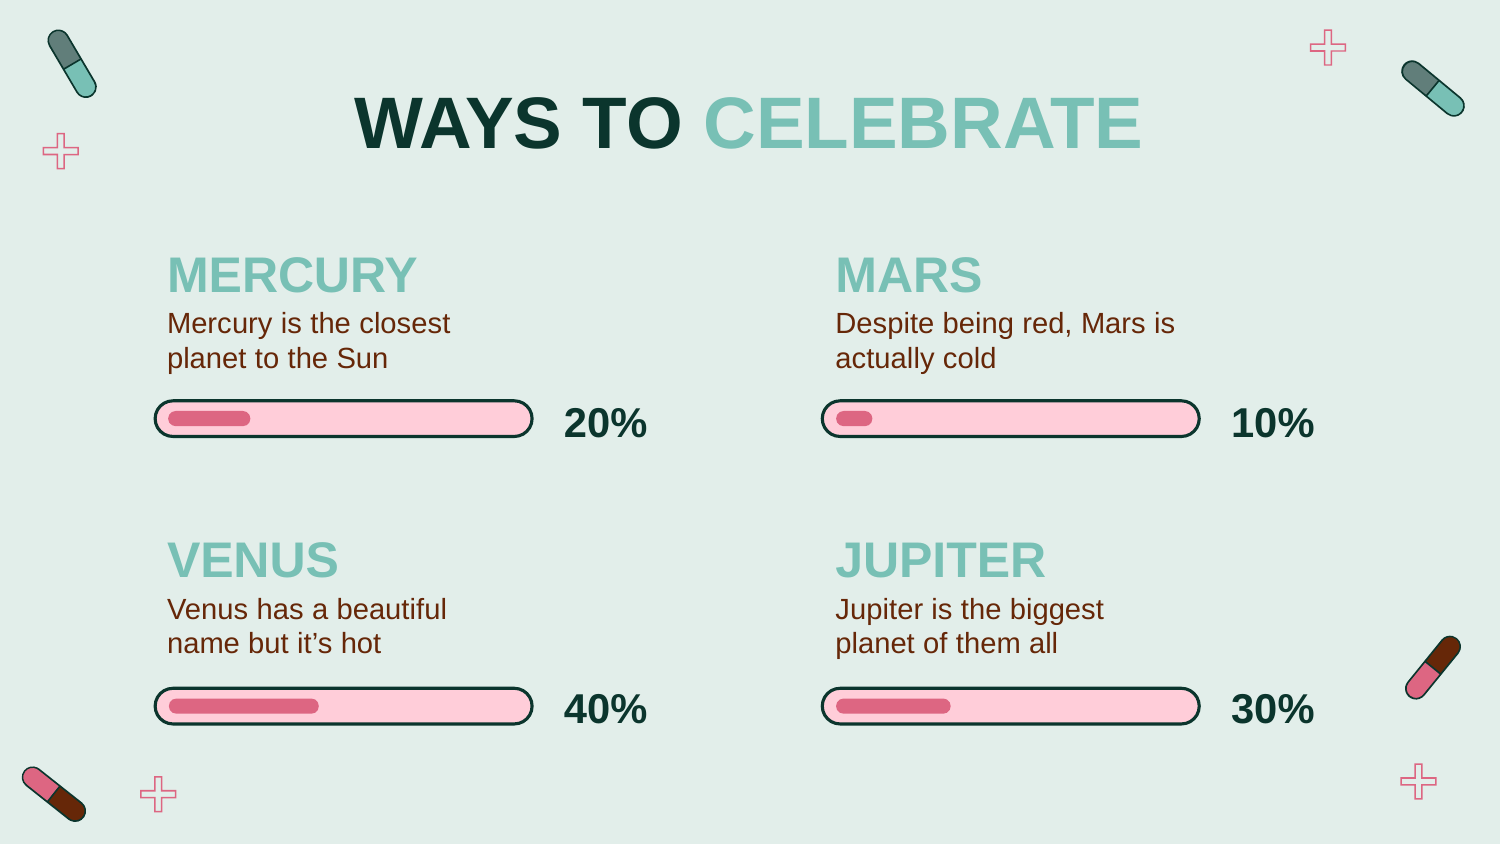

# WAYS TO CELEBRATE
MERCURY
MARS
Mercury is the closest planet to the Sun
Despite being red, Mars is actually cold
20%
10%

VENUS
JUPITER
Venus has a beautiful name but it’s hot
Jupiter is the biggest planet of them all
40%
30%